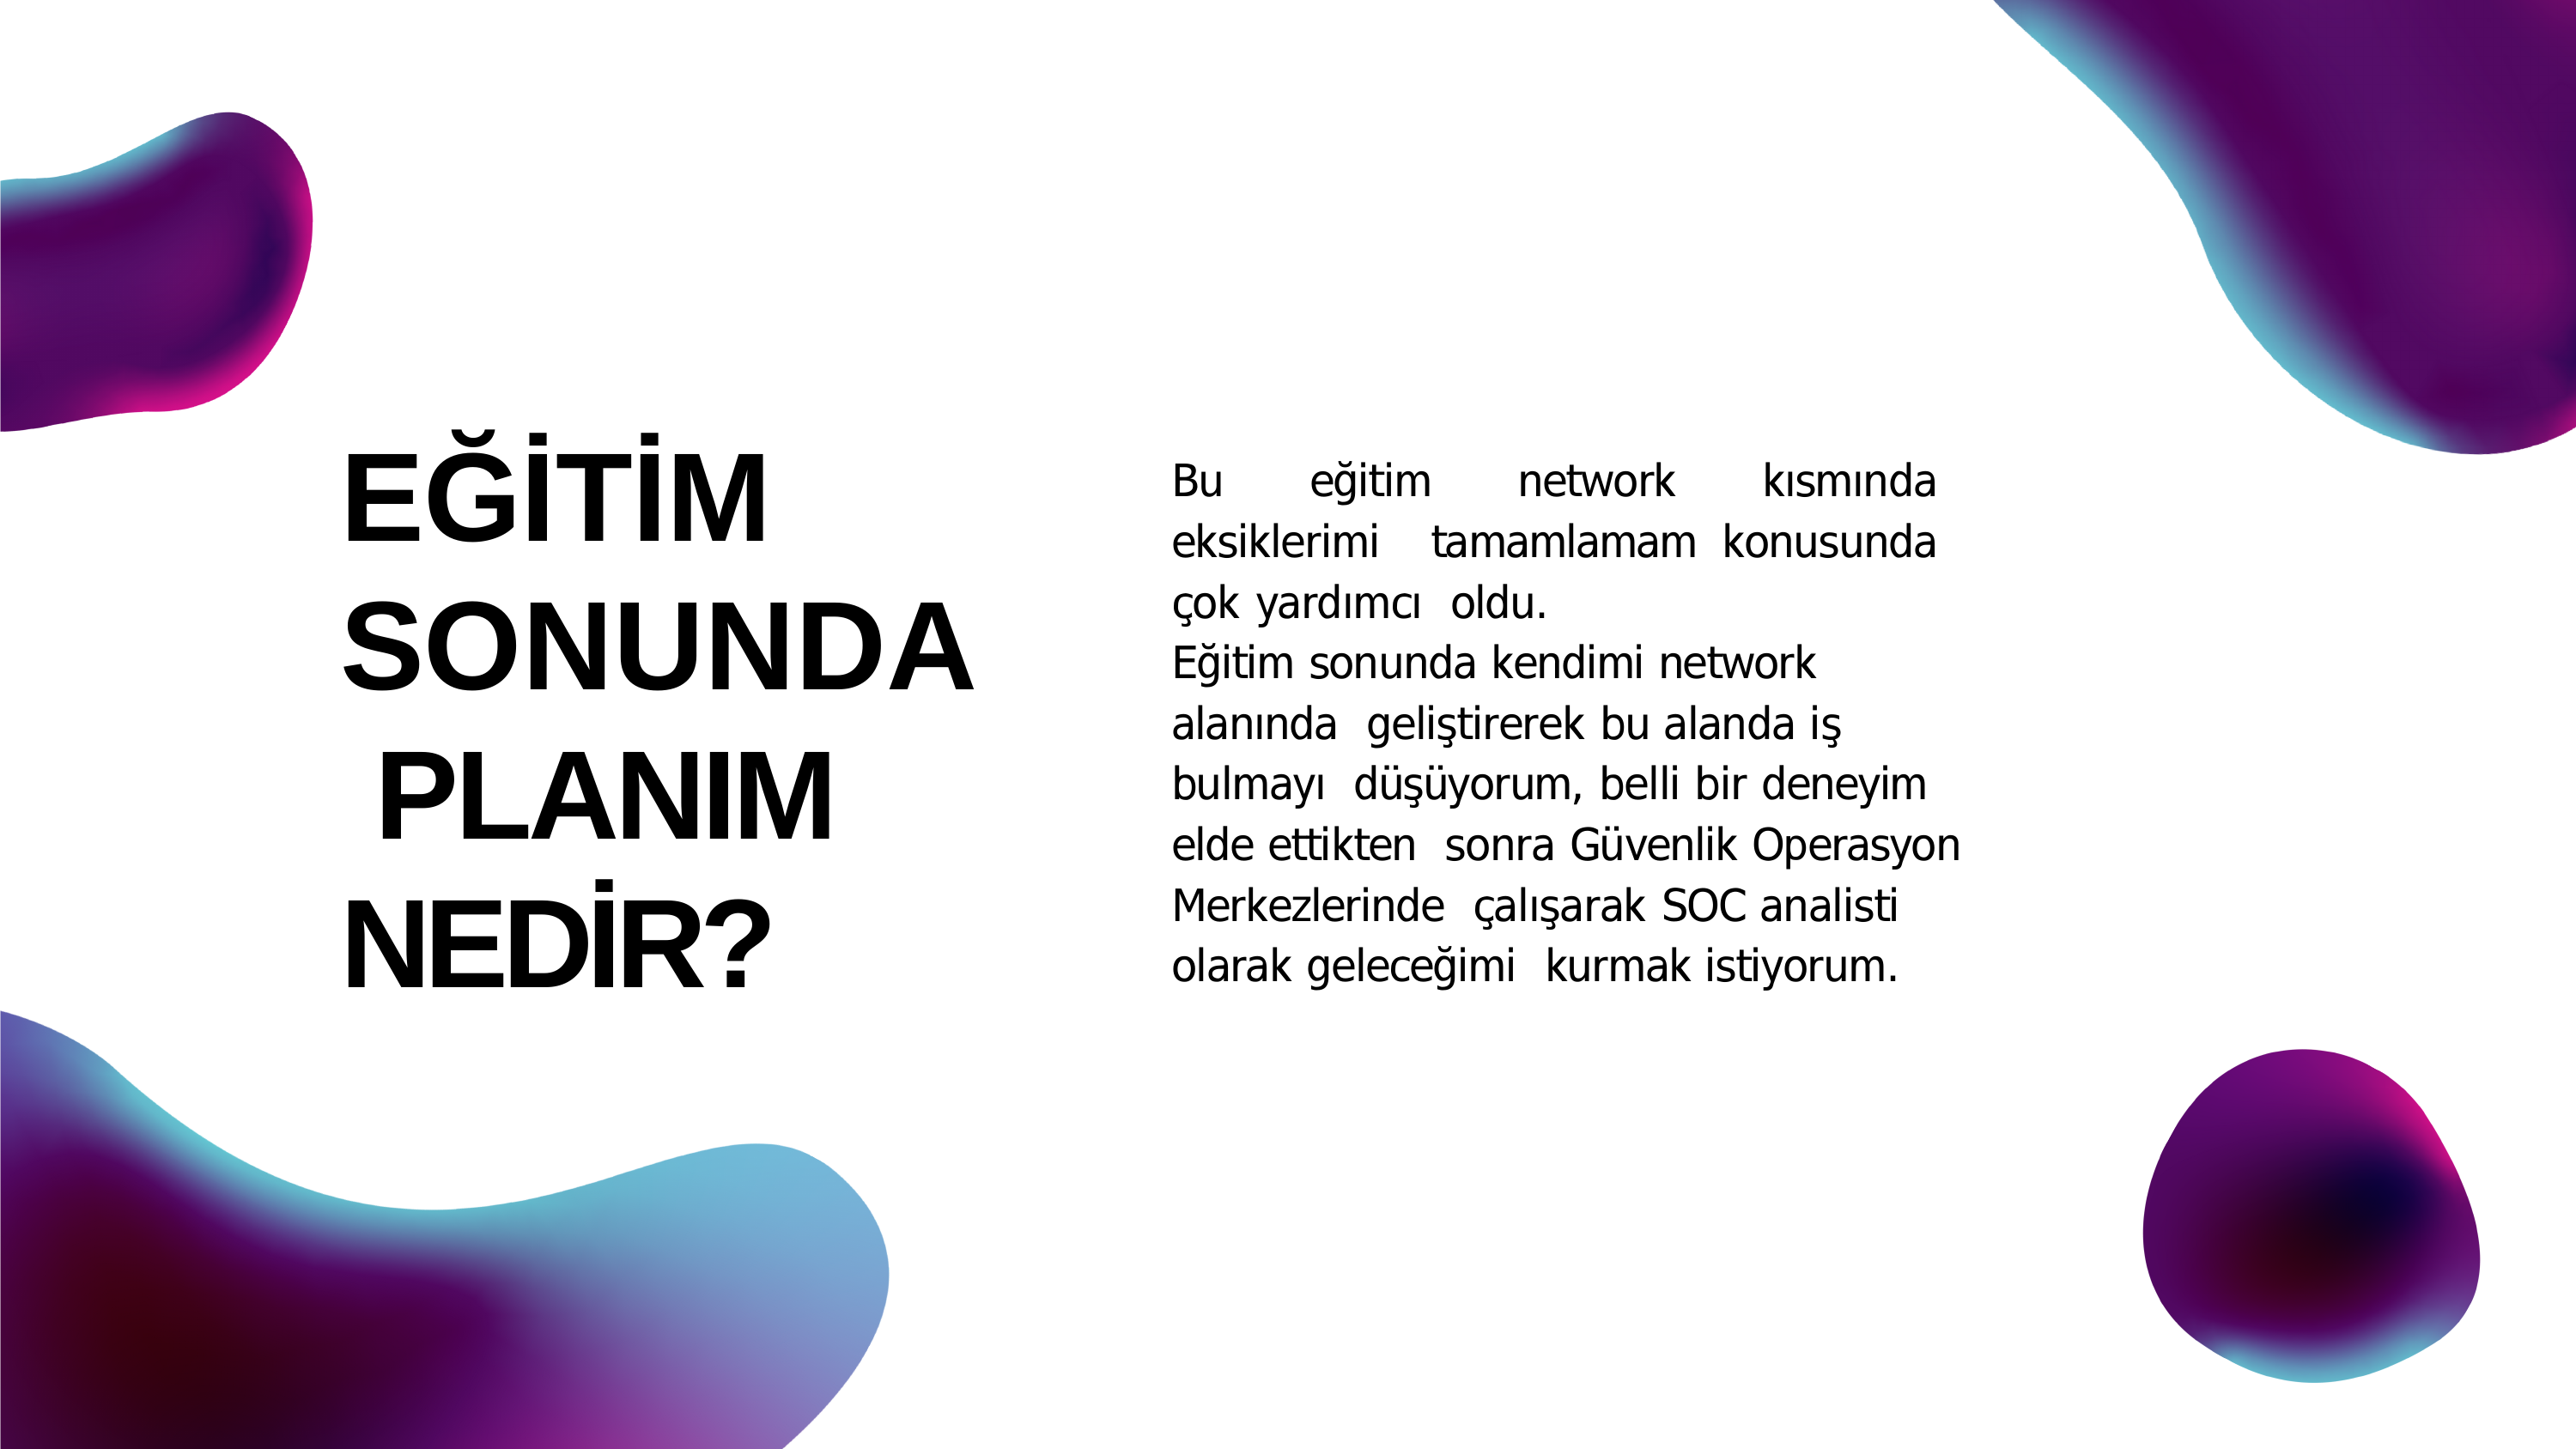

# EĞİTİM  SONUNDA  PLANIM  NEDİR?
Bu eğitim network kısmında eksiklerimi  tamamlamam konusunda çok yardımcı  oldu.
Eğitim sonunda kendimi network alanında  geliştirerek bu alanda iş bulmayı  düşüyorum, belli bir deneyim elde ettikten  sonra Güvenlik Operasyon Merkezlerinde  çalışarak SOC analisti olarak geleceğimi  kurmak istiyorum.